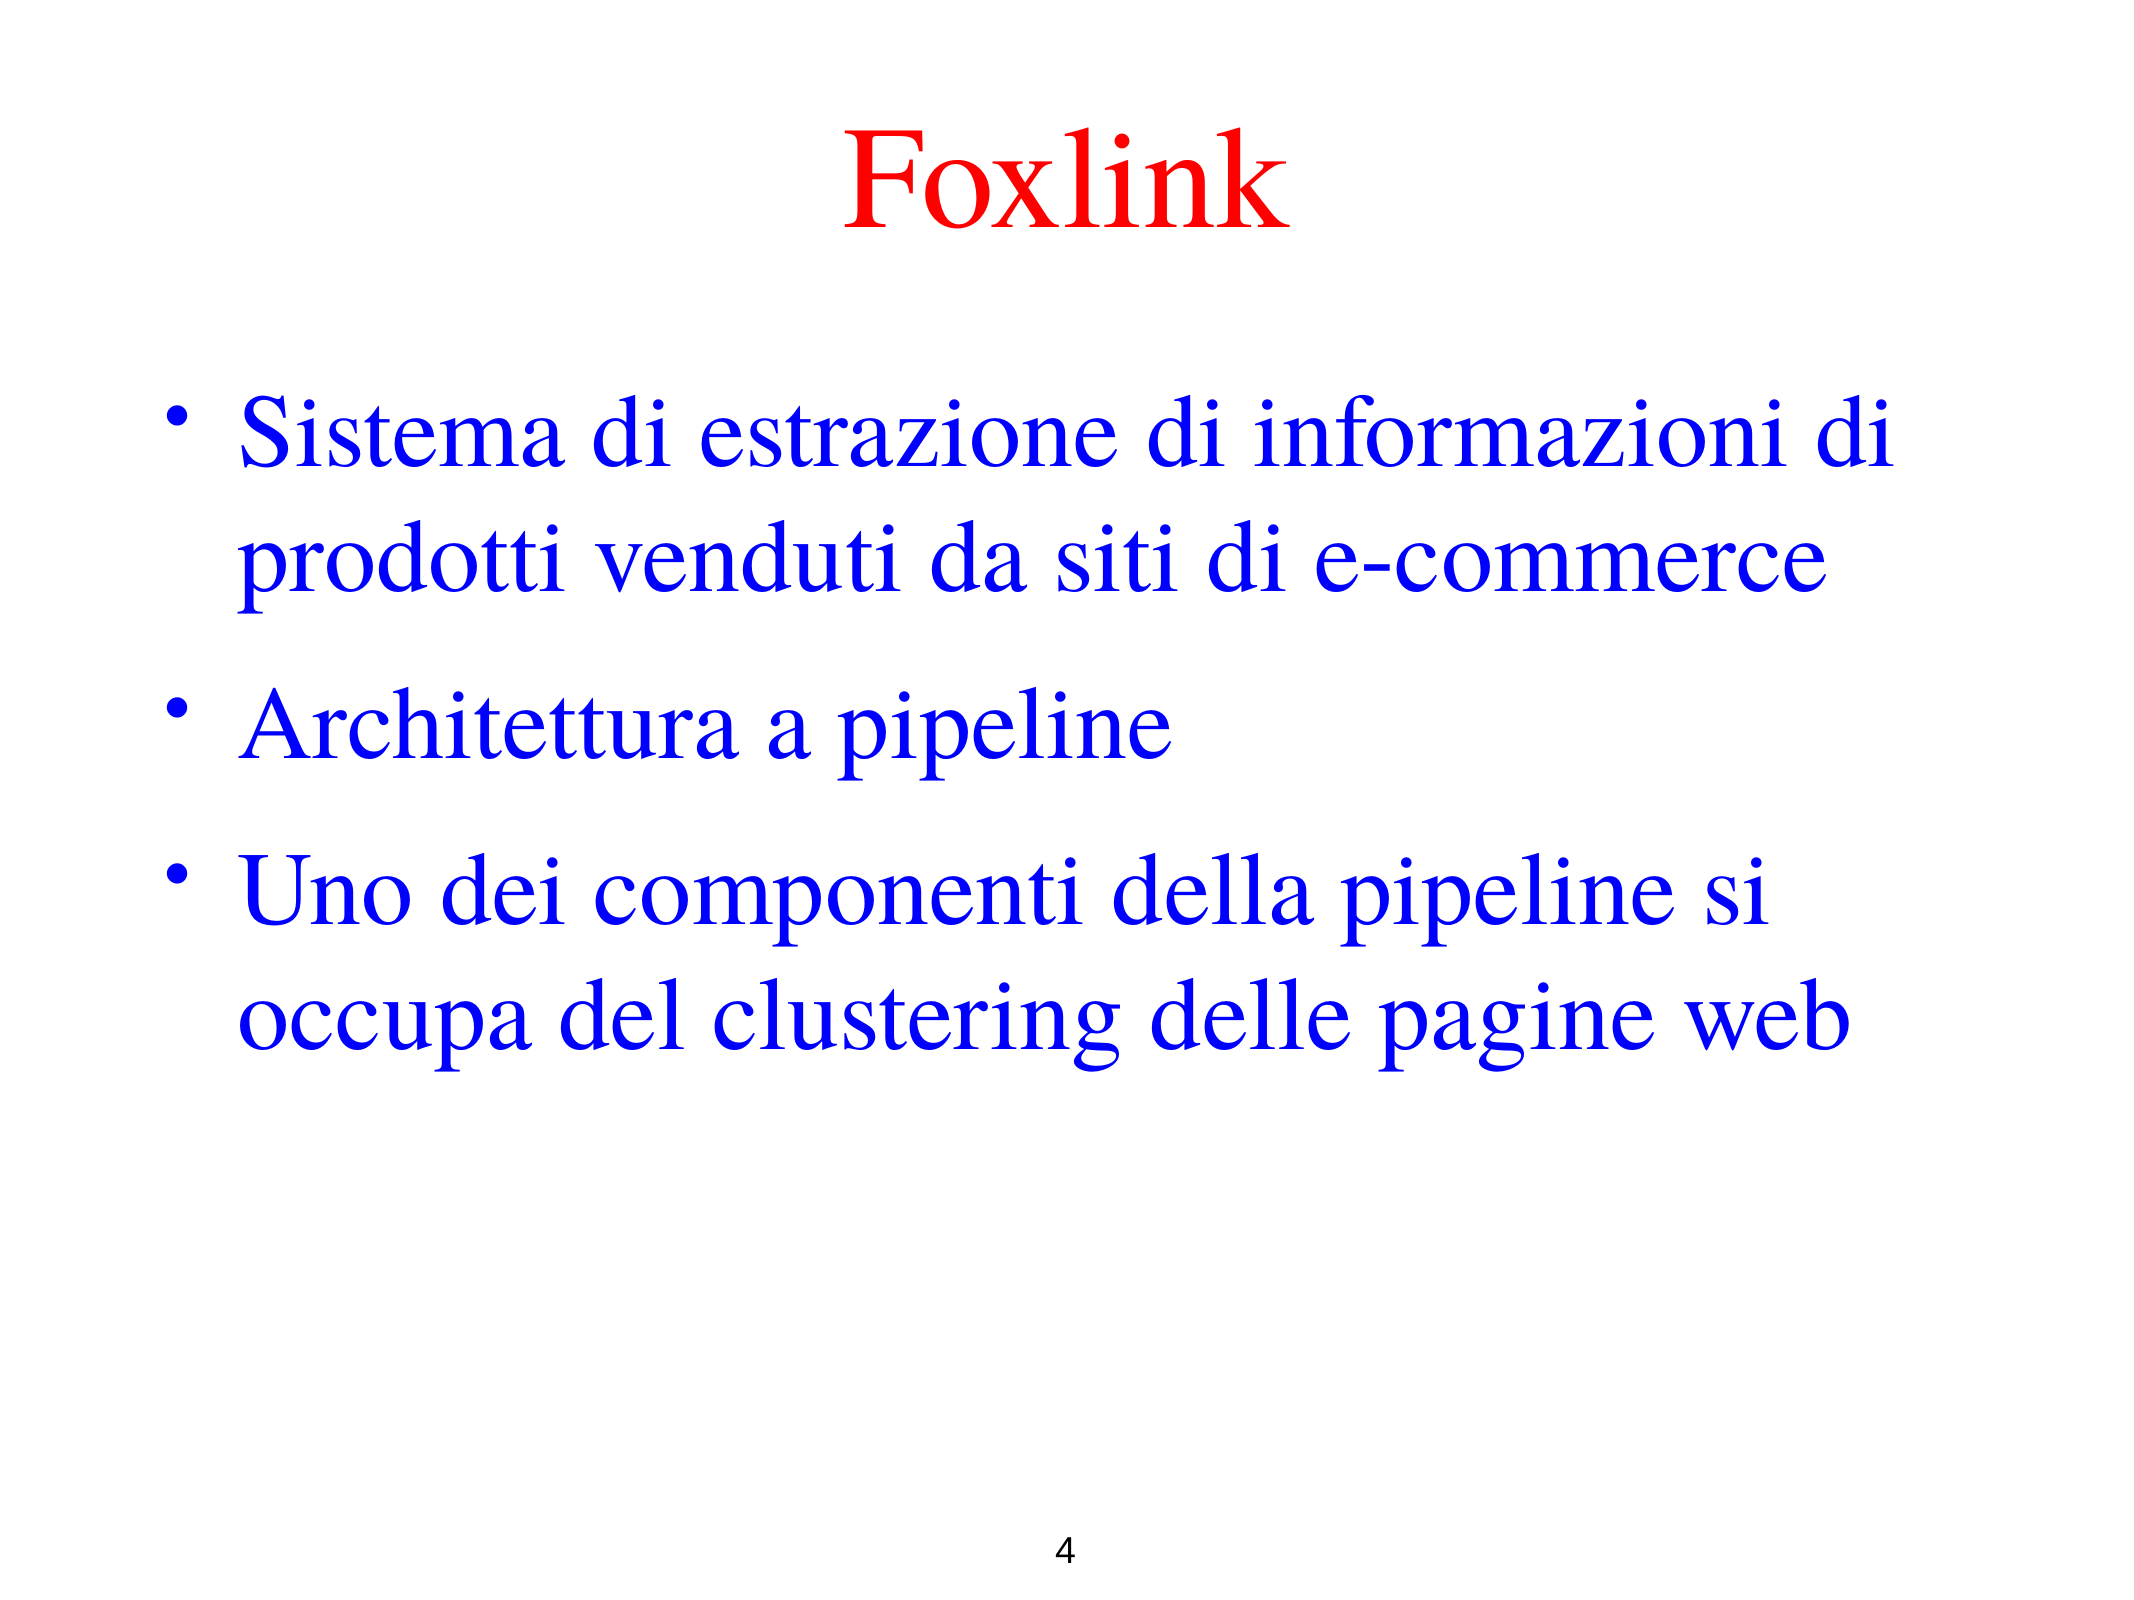

# Foxlink
Sistema di estrazione di informazioni di prodotti venduti da siti di e-commerce
Architettura a pipeline
Uno dei componenti della pipeline si occupa del clustering delle pagine web
4